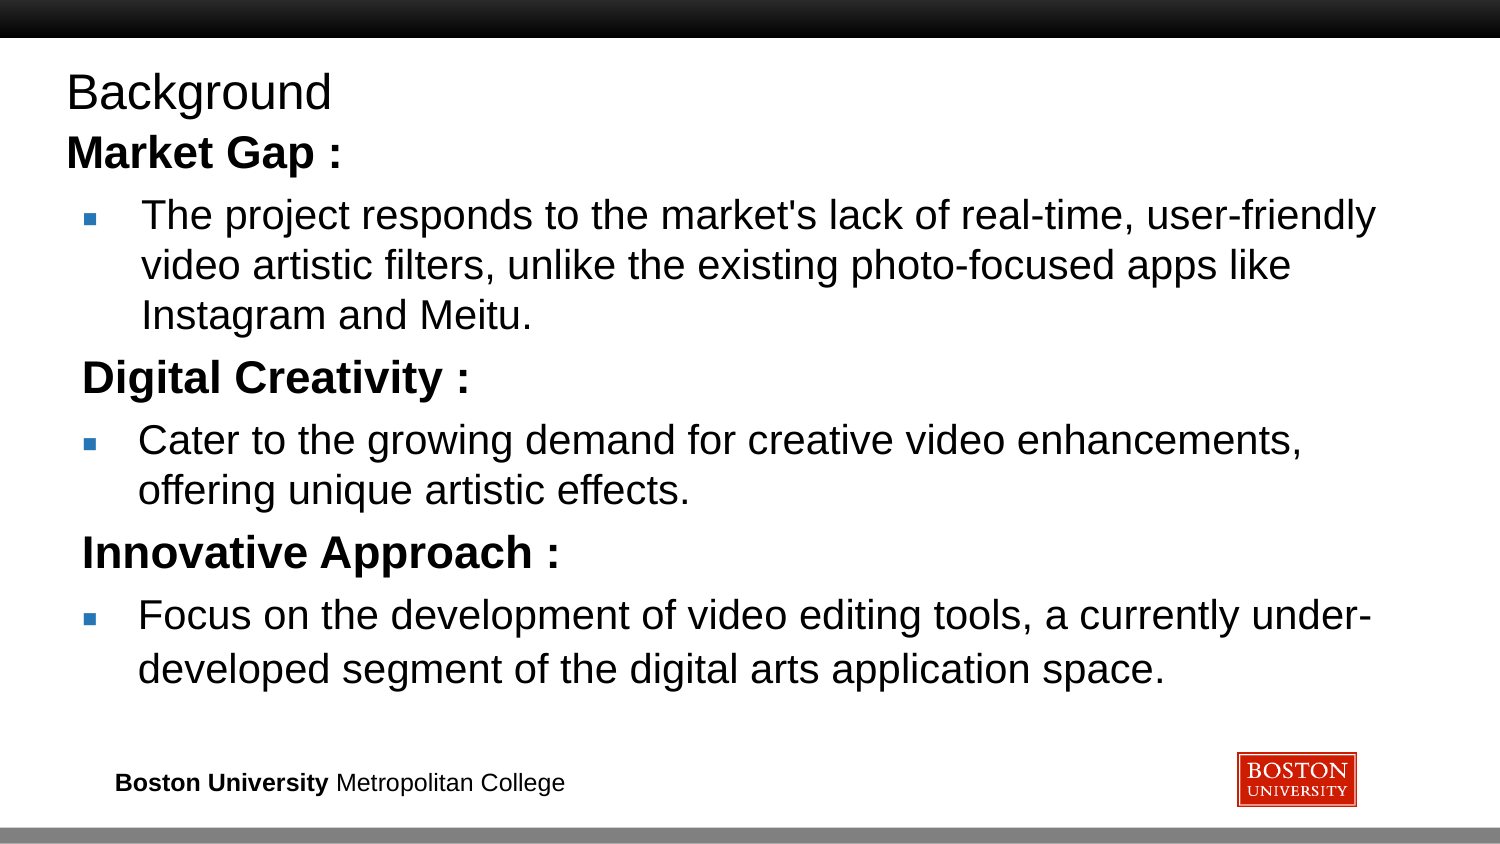

# Background
Market Gap :
The project responds to the market's lack of real-time, user-friendly video artistic filters, unlike the existing photo-focused apps like Instagram and Meitu.
Digital Creativity :
Cater to the growing demand for creative video enhancements, offering unique artistic effects.
Innovative Approach :
Focus on the development of video editing tools, a currently under-developed segment of the digital arts application space.